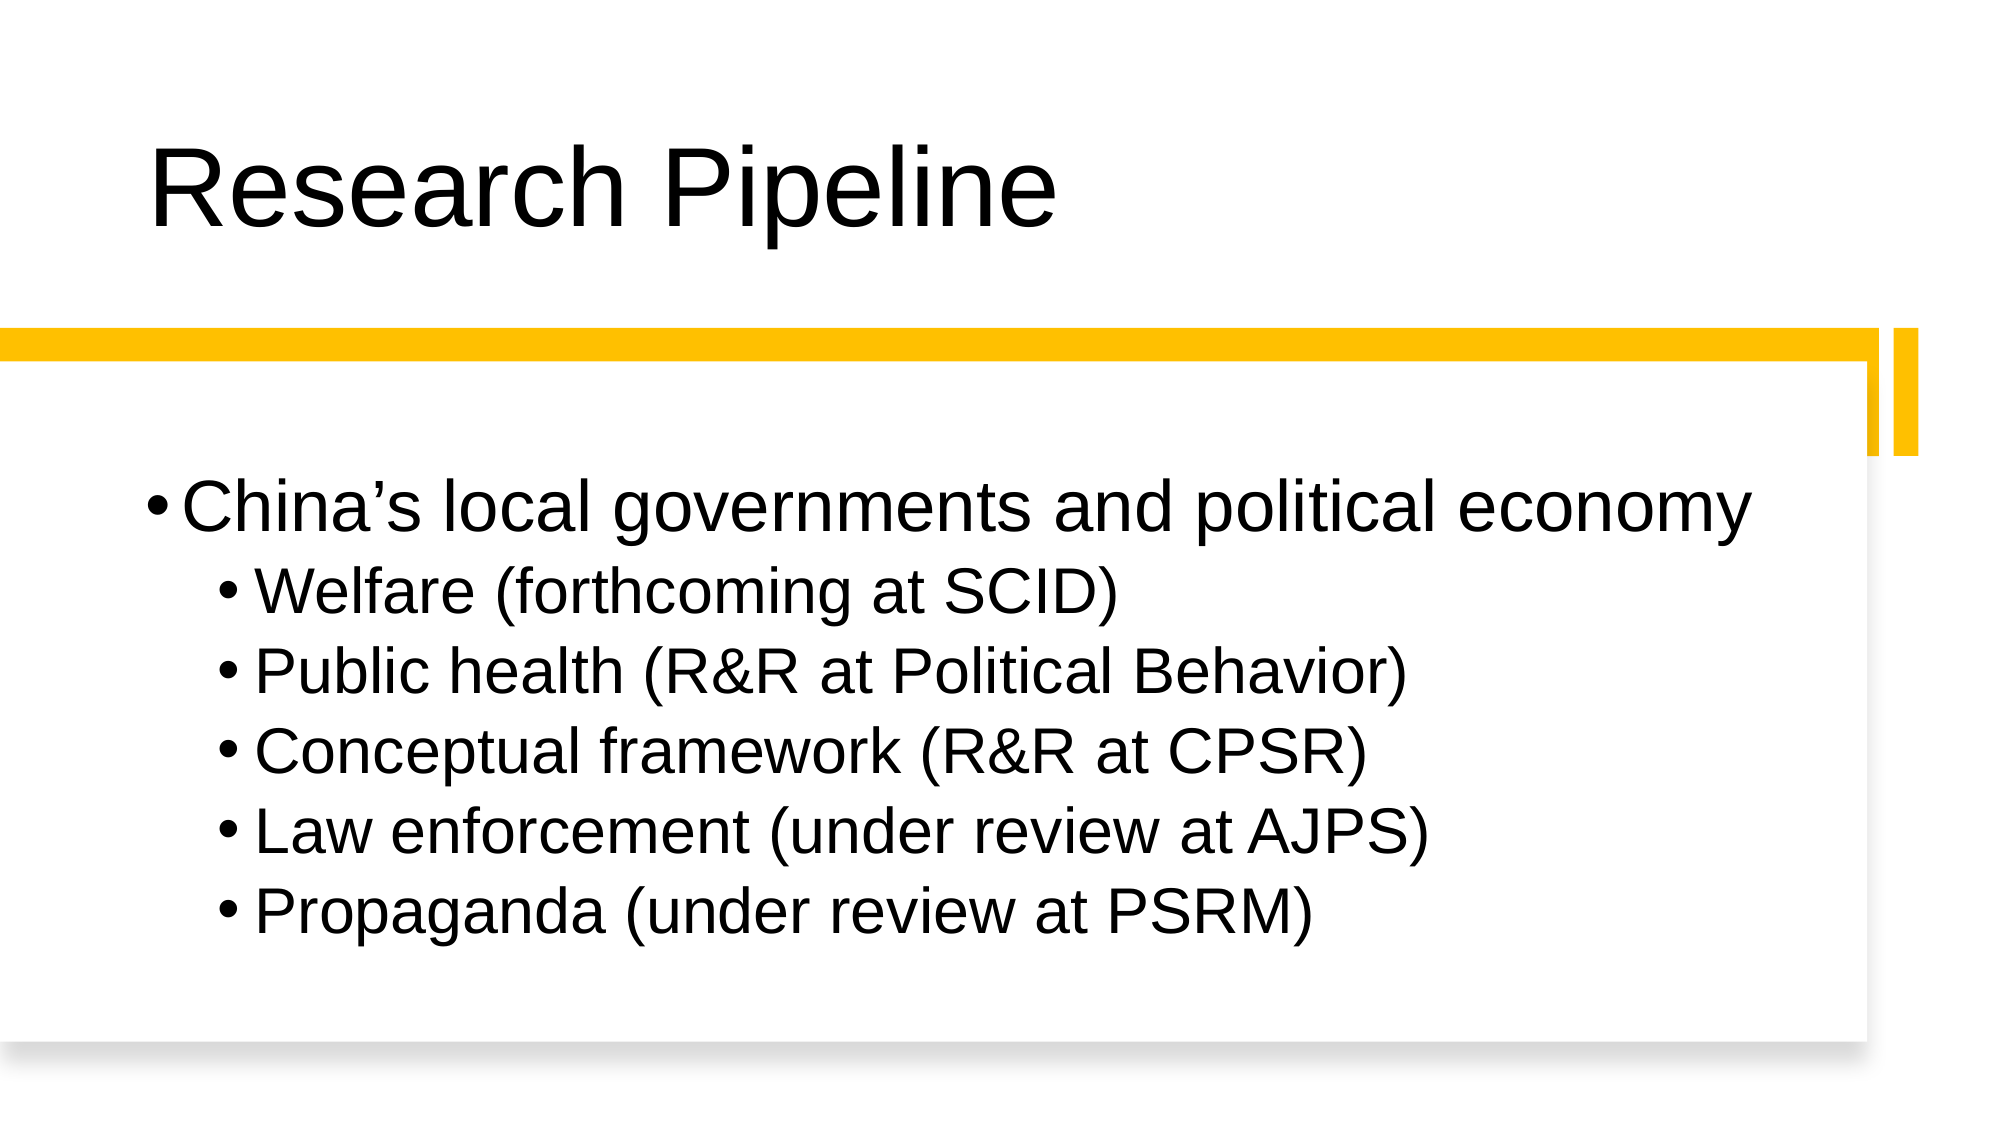

# Research Pipeline

China’s local governments and political economy
Welfare (forthcoming at SCID)
Public health (R&R at Political Behavior)
Conceptual framework (R&R at CPSR)
Law enforcement (under review at AJPS)
Propaganda (under review at PSRM)